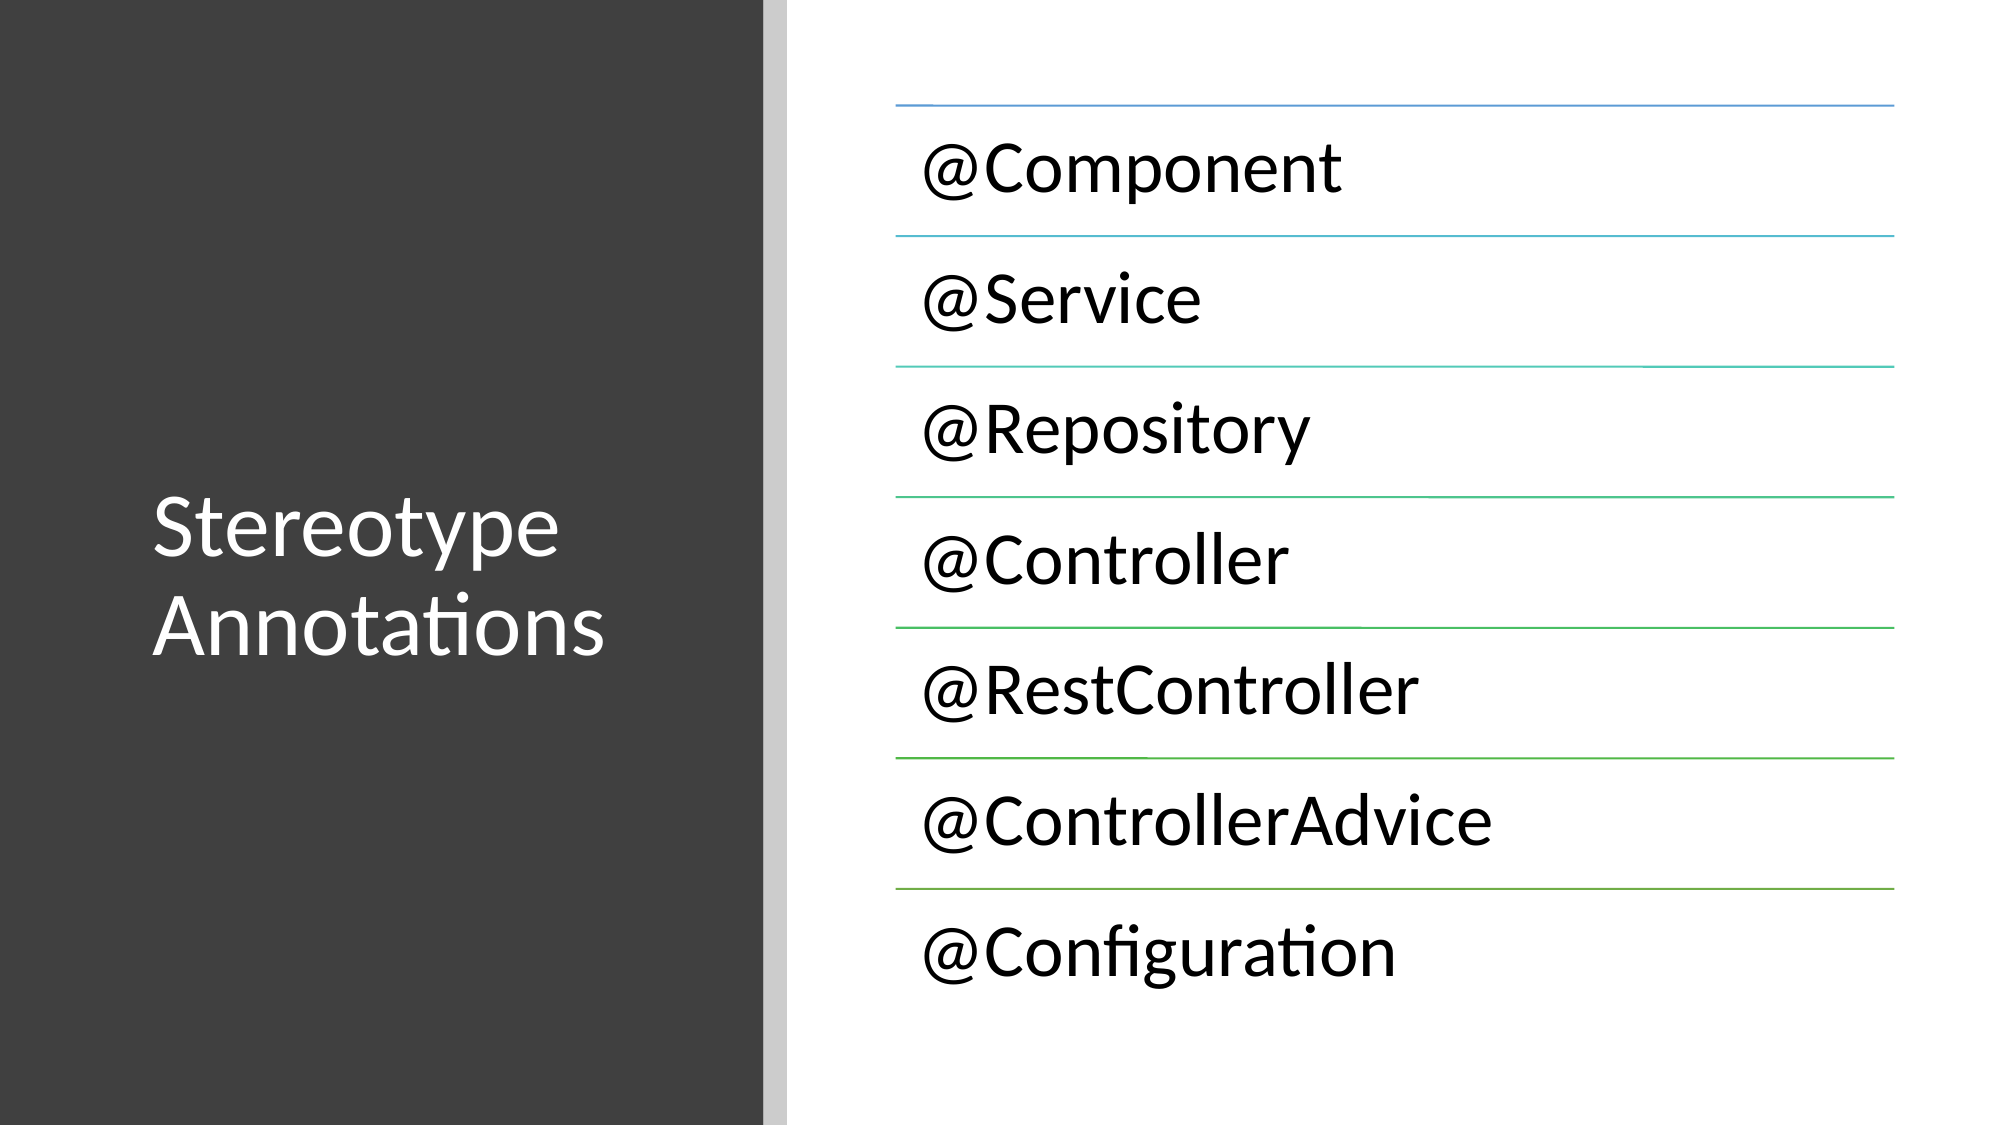

@Component
@Service
@Repository
@Controller
@RestController
@ControllerAdvice
@Configuration
# Stereotype Annotations